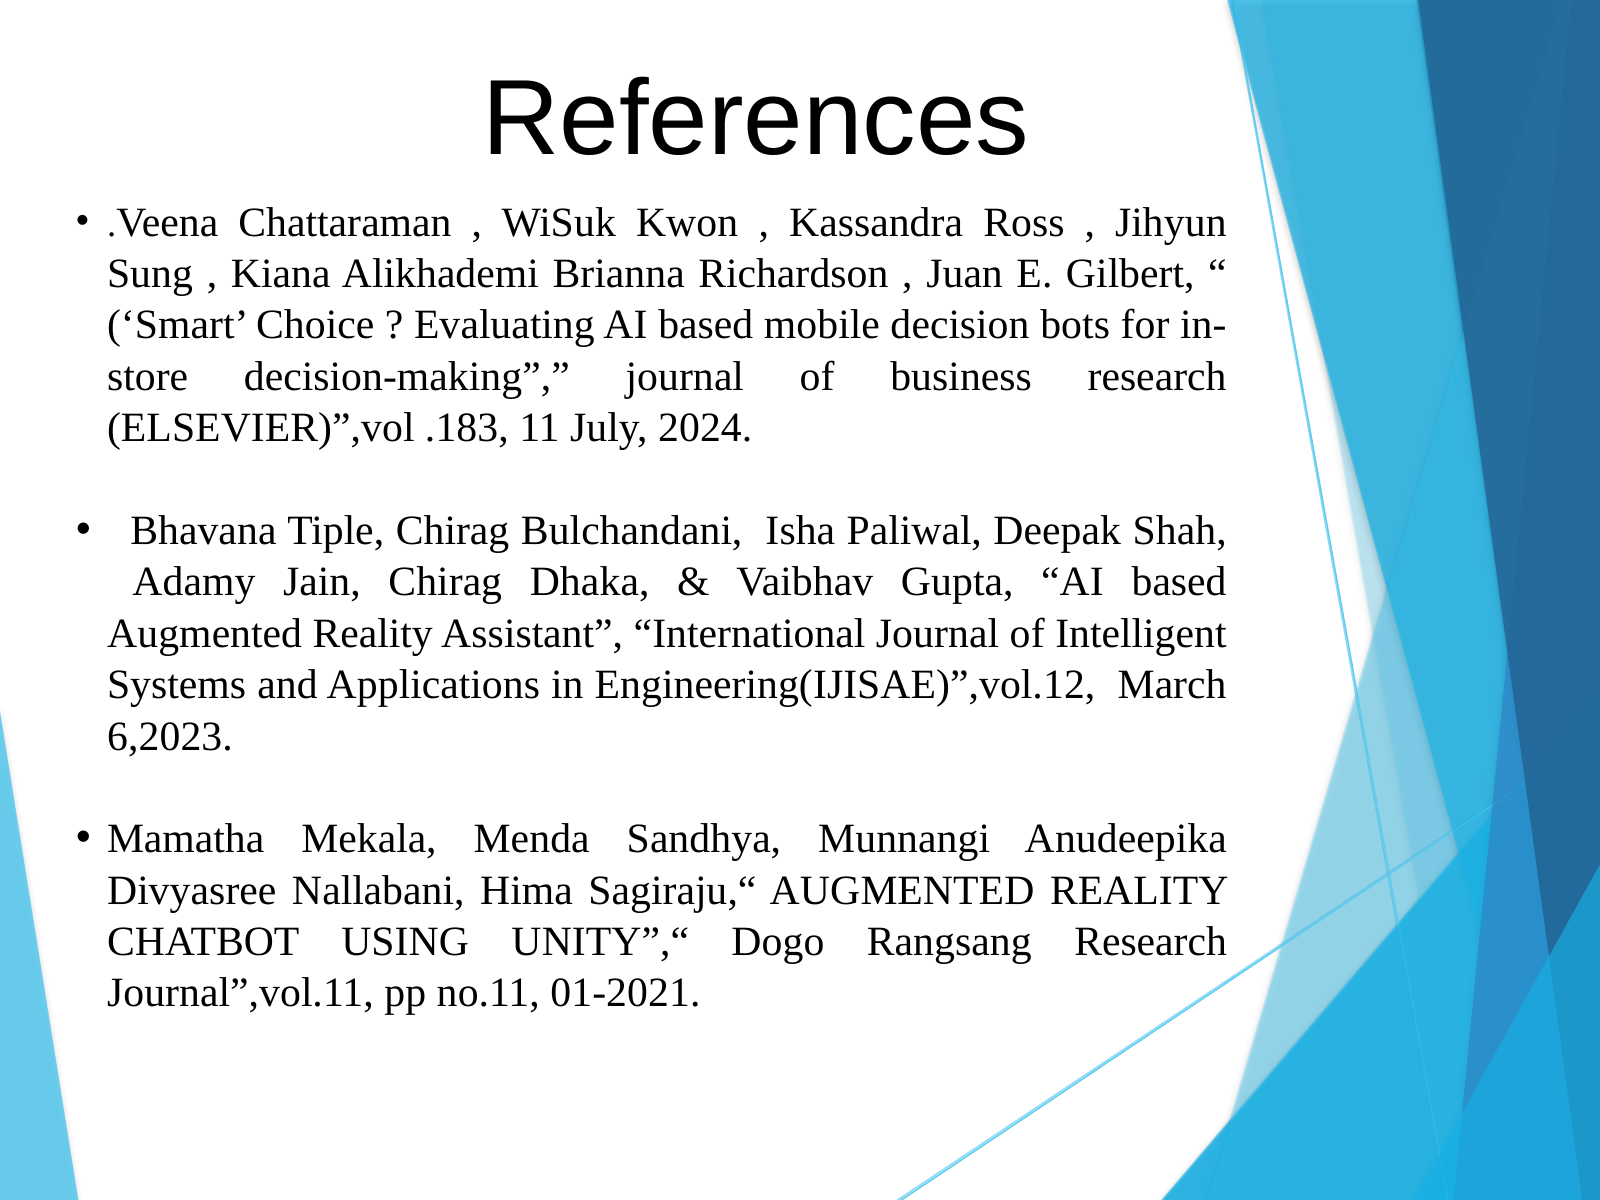

References
.Veena Chattaraman , WiSuk Kwon , Kassandra Ross , Jihyun Sung , Kiana Alikhademi Brianna Richardson , Juan E. Gilbert, “ (‘Smart’ Choice ? Evaluating AI based mobile decision bots for in-store decision-making”,” journal of business research (ELSEVIER)”,vol .183, 11 July, 2024.

  Bhavana Tiple, Chirag Bulchandani,  Isha Paliwal, Deepak Shah,  Adamy Jain, Chirag Dhaka, & Vaibhav Gupta, “AI based Augmented Reality Assistant”, “International Journal of Intelligent Systems and Applications in Engineering(IJISAE)”,vol.12,  March 6,2023.

Mamatha Mekala, Menda Sandhya, Munnangi Anudeepika Divyasree Nallabani, Hima Sagiraju,“ AUGMENTED REALITY CHATBOT USING UNITY”,“ Dogo Rangsang Research Journal”,vol.11, pp no.11, 01-2021.